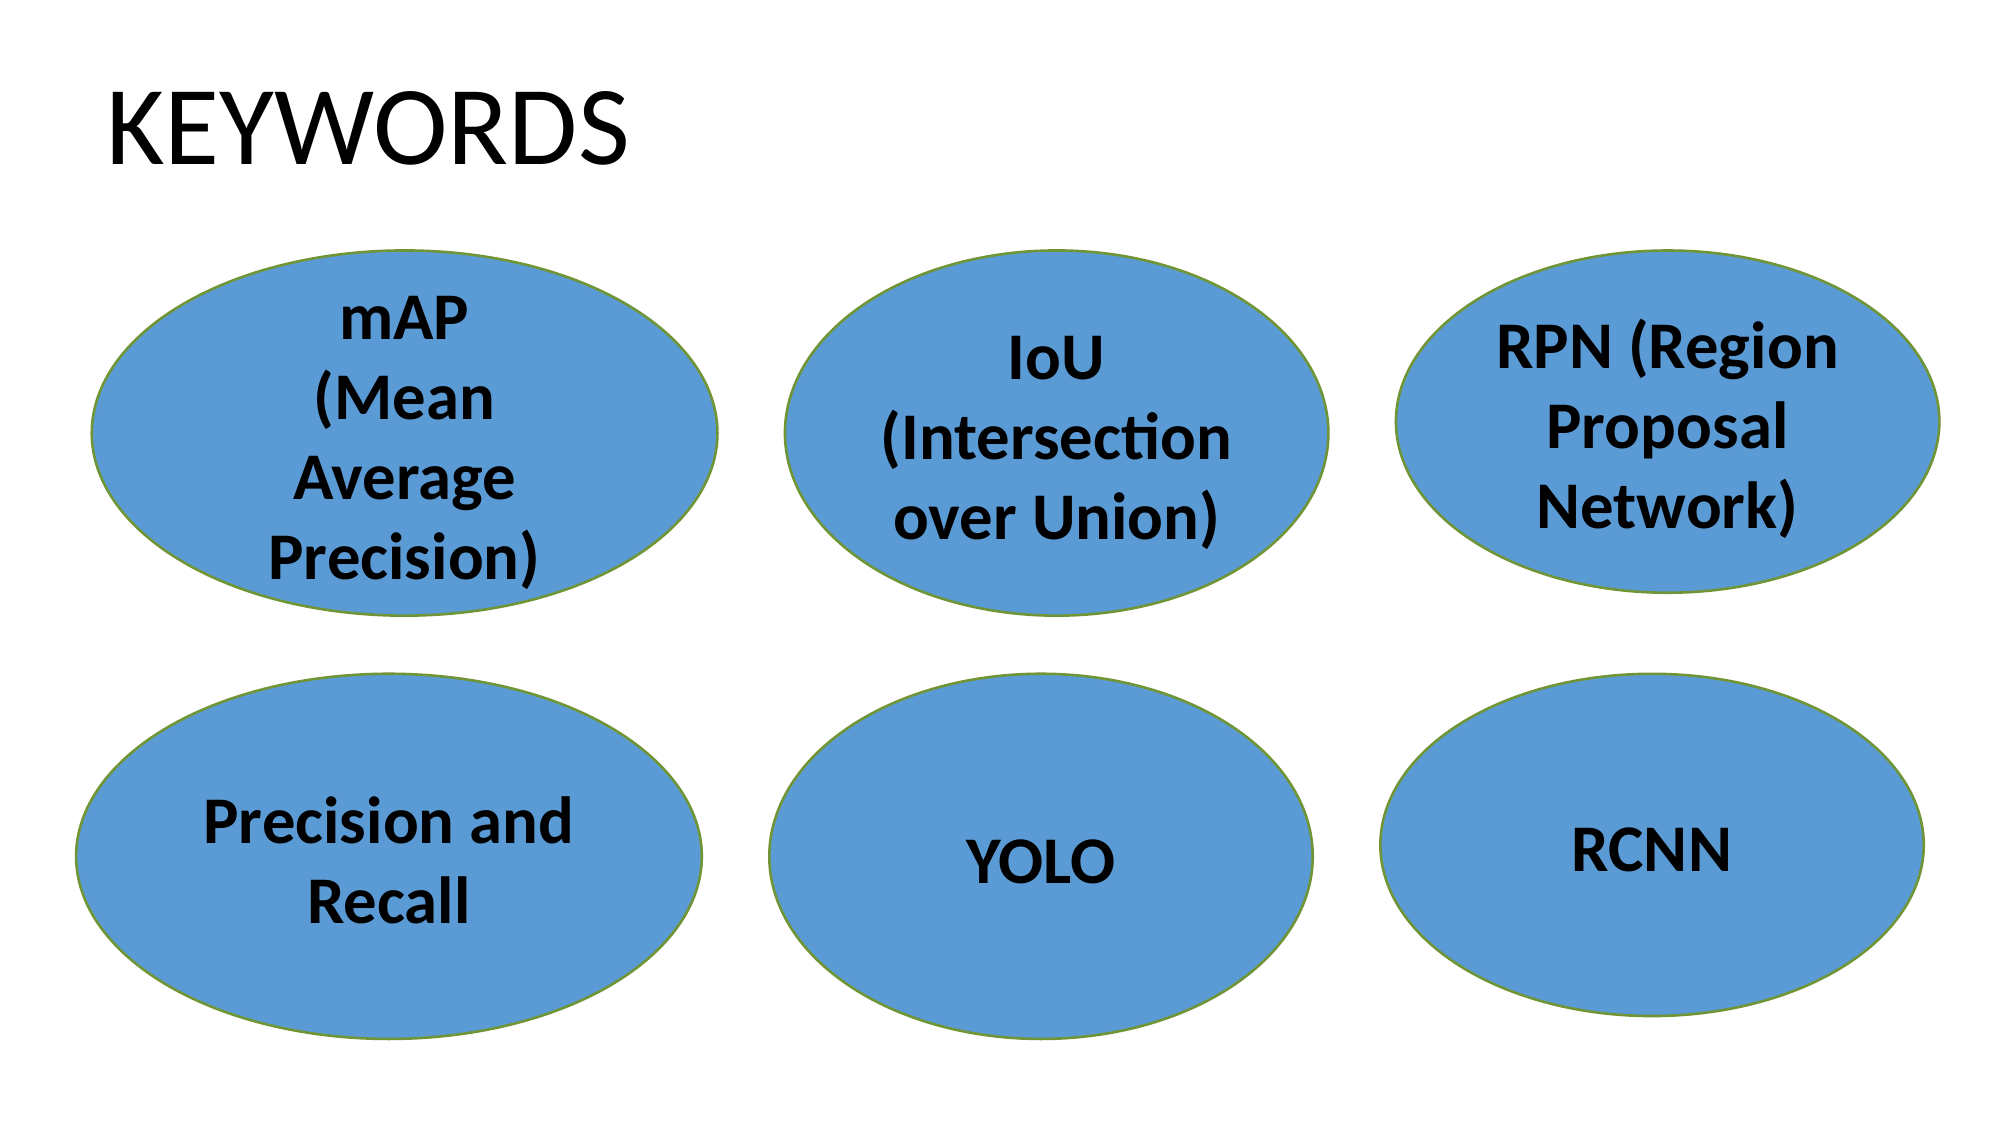

KEYWORDS
mAP
(Mean Average Precision)
IoU
(Intersection over Union)
RPN (Region Proposal Network)
Precision and Recall
YOLO
RCNN